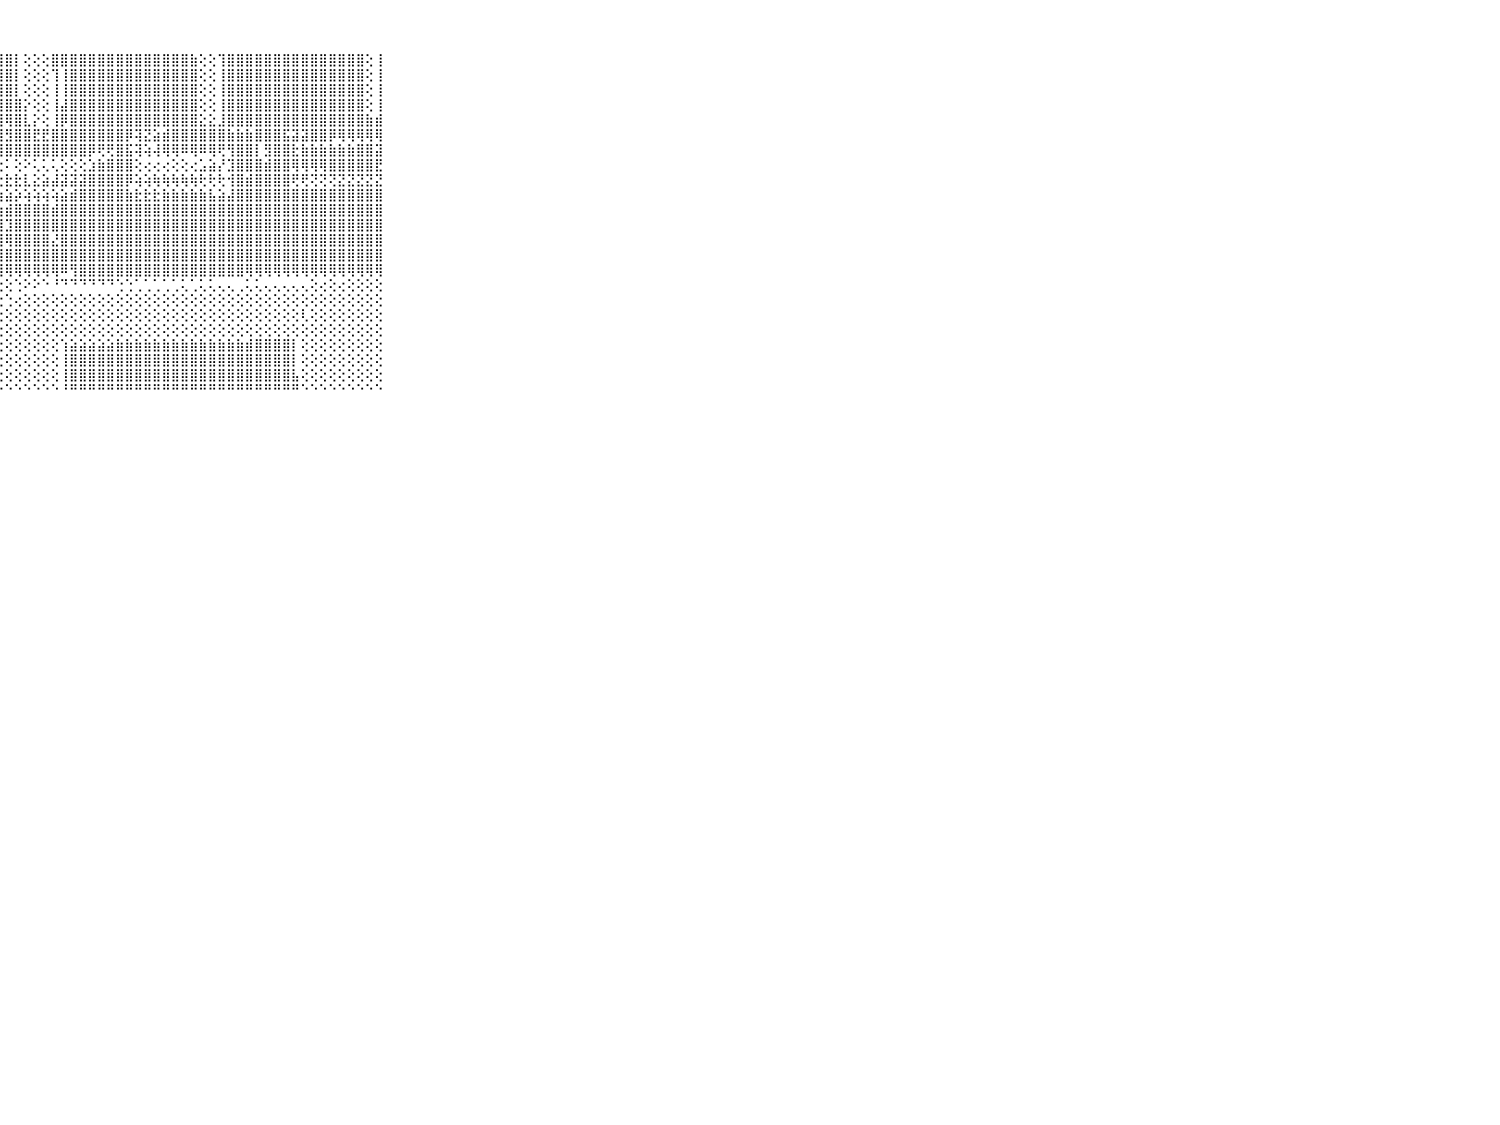

⠀⠀⠀⠀⠀⠀⠀⠀⠀⠀⠀⢕⡕⢕⢕⢕⣿⣿⣿⣿⣿⣿⣿⣿⣿⣿⣿⣿⣿⡇⢕⢕⢕⣿⣿⣿⣿⣿⣿⣿⣿⣿⣿⣿⣿⣿⣿⣿⣷⢕⢕⢹⣿⣿⣿⣿⣿⣿⣿⣿⣿⣿⣿⣿⣿⣿⣿⢕⢸⠀⠀⠀⠀⠀⠀⠀⠀⠀⠀⠀⠀
⠀⠀⠀⠀⠀⠀⠀⠀⠀⠀⠀⢸⡇⢕⢕⢕⢸⣿⣿⣿⣿⣿⣿⣿⣿⣿⣿⣿⣿⡇⢕⢕⢕⢹⢸⣿⣿⣿⣿⣿⣿⣿⣿⣿⣿⣿⣿⣿⣿⢕⢕⢸⣿⣿⣿⣿⣿⣿⣿⣿⣿⣿⣿⣿⣿⣿⣿⢕⢸⠀⠀⠀⠀⠀⠀⠀⠀⠀⠀⠀⠀
⠀⠀⠀⠀⠀⠀⠀⠀⠀⠀⠀⢸⣿⢕⢕⢕⢸⣿⣿⣿⣿⣿⣿⣿⣿⣿⣿⣿⣿⡇⢕⢕⢕⢸⢸⣿⣿⣿⣿⣿⣿⣿⣿⣿⣿⣿⣿⣿⣿⢕⢕⢸⣿⣿⣿⣿⣿⣿⣿⣿⣿⣿⣿⣿⣿⣿⣿⢕⢸⠀⠀⠀⠀⠀⠀⠀⠀⠀⠀⠀⠀
⠀⠀⠀⠀⠀⠀⠀⠀⠀⠀⠀⢸⣿⡕⢕⢕⢸⣿⣿⣿⣿⣿⣿⣿⣿⣿⣿⣿⣿⣿⡕⢕⢕⢸⣼⣿⣿⣿⣿⣿⣿⣿⣿⣿⣿⣿⣿⣿⣿⢕⢕⢸⣿⣿⣿⣿⣿⣿⣿⣿⣿⣿⣿⣿⣿⣿⣿⢕⢸⠀⠀⠀⠀⠀⠀⠀⠀⠀⠀⠀⠀
⠀⠀⠀⠀⠀⠀⠀⠀⠀⠀⠀⣻⣿⡇⢜⣇⢕⣿⣿⣿⣿⣿⣿⣿⣿⣿⣿⣿⢿⣿⣇⡕⢕⢸⡿⣿⣿⣿⣿⣿⣿⣿⣿⣿⣿⣿⣿⣿⣿⣕⣕⣸⣿⣿⣿⣿⣿⣿⣿⣿⣿⣿⣿⣿⣿⣿⣿⣷⣾⠀⠀⠀⠀⠀⠀⠀⠀⠀⠀⠀⠀
⠀⠀⠀⠀⠀⠀⠀⠀⠀⠀⠀⢽⢿⢷⡼⢿⣷⢿⢿⢿⢿⡿⡿⡿⣿⣿⣿⣿⣻⣿⣿⣟⣟⣿⣿⣿⣿⣿⣿⣿⣿⡿⢽⣝⣵⣾⣿⣿⣿⣿⣿⣿⣷⣷⣷⣿⣿⣿⣯⣽⣽⣿⣿⡿⢿⢿⢿⢿⢿⠀⠀⠀⠀⠀⠀⠀⠀⠀⠀⠀⠀
⠀⠀⠀⠀⠀⠀⠀⠀⠀⠀⠀⣾⣾⣿⣿⣿⣿⣿⣿⣿⣿⣿⣿⣿⣿⣿⣿⣿⣿⣿⣿⣿⣿⣿⣿⣿⣿⡿⢟⢟⣿⣯⢽⢵⢼⢿⢿⠿⢿⠿⢿⢟⢻⣿⣿⡇⣻⣿⣿⣗⣷⣷⣷⣷⣷⣷⣿⣿⣽⠀⠀⠀⠀⠀⠀⠀⠀⠀⠀⠀⠀
⠀⠀⠀⠀⠀⠀⠀⠀⠀⠀⠀⠙⠙⠙⢙⣙⣙⣝⡙⢙⢙⢍⢝⢝⢍⢕⢅⢕⠅⢕⠕⢅⢅⢅⢕⢕⢕⣱⣷⣿⣿⣿⢕⢔⢔⢔⢕⢕⢔⣡⣵⡜⣹⣿⣿⣿⣾⣿⣿⢿⢿⢿⢿⣿⣿⣿⣿⣿⣟⠀⠀⠀⠀⠀⠀⠀⠀⠀⠀⠀⠀
⠀⠀⠀⠀⠀⠀⠀⠀⠀⠀⠀⢔⢔⣵⣿⣿⣿⣿⣿⣷⣷⣕⣗⣗⣟⣟⣗⣗⣗⣗⣇⣕⣵⣼⣽⣽⣽⣿⣿⣿⣿⡿⢵⢵⢷⢷⢷⢷⢷⢗⢗⢗⢺⣿⣾⣿⣿⣿⣿⢟⢟⢝⢝⢝⣝⣝⣝⣝⣝⠀⠀⠀⠀⠀⠀⠀⠀⠀⠀⠀⠀
⠀⠀⠀⠀⠀⠀⠀⠀⠀⠀⠀⢑⢕⣾⣿⣿⣿⣿⣿⣿⣿⣿⣝⣝⣝⣝⣝⣱⣵⡵⢵⢵⢵⢵⣵⣾⣿⣿⣿⣿⣿⣷⣗⣗⣗⣷⣷⣷⣷⣷⣧⣵⣼⣿⣿⣿⣿⣿⣿⣿⣿⣿⣿⣿⣿⣿⣿⣿⣿⠀⠀⠀⠀⠀⠀⠀⠀⠀⠀⠀⠀
⠀⠀⠀⠀⠀⠀⠀⠀⠀⠀⠀⣷⣾⣿⣿⣿⣿⣿⣿⣿⣿⣿⣿⣿⣿⣿⣿⣷⣾⣿⣿⣿⣿⣾⣿⣿⣿⣿⣿⣿⣿⣿⣿⣿⣿⣿⣿⣿⣿⣿⣿⣿⣿⣿⣿⣿⣿⣿⣿⣿⣿⣿⣿⣿⣿⣿⣿⣿⣿⠀⠀⠀⠀⠀⠀⠀⠀⠀⠀⠀⠀
⠀⠀⠀⠀⠀⠀⠀⠀⠀⠀⠀⣿⣿⣿⣿⣿⣿⣿⣿⣿⣿⣿⣿⣿⣿⣿⣿⣿⣹⣿⣿⣿⣿⣿⣿⣿⣿⣿⣿⣿⣿⣿⣿⣿⣿⣿⣿⣿⣿⣿⣿⣿⣿⣿⣿⣿⣿⣿⣿⣿⣿⣿⣿⣿⣿⣿⣿⣿⣿⠀⠀⠀⠀⠀⠀⠀⠀⠀⠀⠀⠀
⠀⠀⠀⠀⠀⠀⠀⠀⠀⠀⠀⣿⣿⣿⣿⣿⣿⣿⣿⣿⣿⣿⣿⣿⣿⣿⣿⣿⢿⣿⣿⣿⣿⣜⣿⣿⣿⣿⣿⣿⣿⣿⣿⣿⣿⣿⣿⣿⣿⣿⣿⣿⣿⣿⣿⣿⣿⣿⣿⣿⣿⣿⣿⣿⣿⣿⣿⣿⣿⠀⠀⠀⠀⠀⠀⠀⠀⠀⠀⠀⠀
⠀⠀⠀⠀⠀⠀⠀⠀⠀⠀⠀⣿⣿⣿⣿⣿⣿⣿⣿⣿⣿⣿⣿⣿⣿⣿⣿⣿⣿⣿⣿⣿⣿⣿⣿⣿⣿⣿⣿⣿⣿⣿⣿⣿⣿⣿⣿⣿⣿⣿⣿⣿⣿⣿⣿⣿⣿⣿⣿⣿⣿⣿⣿⣿⣿⣿⣿⣿⣿⠀⠀⠀⠀⠀⠀⠀⠀⠀⠀⠀⠀
⠀⠀⠀⠀⠀⠀⠀⠀⠀⠀⠀⣿⣿⣿⣿⣿⣿⣿⣿⣿⣿⣿⣿⣿⣿⣿⢿⢿⢿⢿⢿⢿⢿⢿⠿⢻⣿⣿⣿⣿⣿⣿⣿⣿⣿⣿⣿⣿⣿⣿⣿⣿⣿⣿⢿⢿⢿⢿⢿⢿⢿⢿⢿⢿⢿⢿⢿⢿⢿⠀⠀⠀⠀⠀⠀⠀⠀⠀⠀⠀⠀
⠀⠀⠀⠀⠀⠀⠀⠀⠀⠀⠀⢿⢿⠿⢿⠿⢿⠿⢿⢿⢟⣟⣟⣟⢟⢗⢗⢕⢕⢑⠕⠕⠑⠘⠙⠙⠙⠙⠙⠙⢑⢑⢁⢁⢁⢁⢁⢅⢁⢅⢅⢄⢄⢀⢅⢅⢄⢄⢄⢄⢄⢕⢔⢕⢔⢕⢕⢕⢕⠀⠀⠀⠀⠀⠀⠀⠀⠀⠀⠀⠀
⠀⠀⠀⠀⠀⠀⠀⠀⠀⠀⠀⢀⢄⢄⢅⢕⢕⢕⢗⢔⢕⢔⢔⢕⢕⢕⢕⢕⢑⢔⢕⢕⢕⢕⢕⢕⢕⢕⢕⢕⢕⢕⢕⢕⢕⢕⢕⢕⢕⢕⢕⢕⢕⢕⢕⢕⢕⢕⢕⢕⢕⢕⢕⢕⢕⢕⢕⢕⢕⠀⠀⠀⠀⠀⠀⠀⠀⠀⠀⠀⠀
⠀⠀⠀⠀⠀⠀⠀⠀⠀⠀⠀⠀⢕⢕⢕⢕⢕⢕⢕⢕⢕⢕⢕⢕⢕⢕⢕⢕⢕⢕⢕⢕⢕⢕⢕⢕⢕⢕⢕⢕⢕⢕⢕⢕⢕⢕⢕⢕⢕⢕⢕⢕⢕⢕⢕⢕⢕⢕⢕⢕⢇⢕⢕⢕⢕⢕⢕⢕⢕⠀⠀⠀⠀⠀⠀⠀⠀⠀⠀⠀⠀
⠀⠀⠀⠀⠀⠀⠀⠀⠀⠀⠀⢕⢕⢕⢕⢕⢕⢕⢕⢕⢕⢕⢕⢕⢕⢕⢕⢕⢕⢕⢕⢕⢕⢕⢕⢕⢕⢕⢕⢕⢕⢕⢕⢕⢕⢕⢕⢕⢕⢕⢕⢕⢕⢕⢕⢕⢕⢕⢕⢕⢕⢕⢕⢕⢕⢕⢕⢕⢕⠀⠀⠀⠀⠀⠀⠀⠀⠀⠀⠀⠀
⠀⠀⠀⠀⠀⠀⠀⠀⠀⠀⠀⢕⢕⢕⢕⣕⣕⣕⣕⣕⣝⣝⡕⢕⢕⢕⢕⢕⢕⢕⢕⢕⢕⢕⢱⣵⣵⣵⣵⣵⣷⣷⣷⣷⣷⣷⣷⣷⣷⣷⣷⣷⣷⣷⣾⣿⣿⣿⣿⡇⢕⢕⢕⢕⢕⢕⢕⢕⢕⠀⠀⠀⠀⠀⠀⠀⠀⠀⠀⠀⠀
⠀⠀⠀⠀⠀⠀⠀⠀⠀⠀⠀⣿⣿⣿⣿⣿⣿⣿⣿⣿⣿⣿⡇⢕⢕⢕⢕⢕⢕⢕⢕⢕⢕⢕⢸⣿⣿⣿⣿⣿⣿⣿⣿⣿⣿⣿⣿⣿⣿⣿⣿⣿⣿⣿⣿⣿⣿⣿⣿⡇⢕⢕⢕⢕⢕⢕⢕⢕⢕⠀⠀⠀⠀⠀⠀⠀⠀⠀⠀⠀⠀
⠀⠀⠀⠀⠀⠀⠀⠀⠀⠀⠀⣿⣿⣿⣿⣿⣿⣿⣿⣿⣿⣿⡇⢕⢕⢕⢕⢕⢕⢕⢕⢕⢕⢕⢸⣿⣿⣿⣿⣿⣿⣿⣿⣿⣿⣿⣿⣿⣿⣿⣿⣿⣿⣿⣿⣿⣿⣿⣿⣧⢕⢕⢕⢕⢕⢕⢕⢕⢕⠀⠀⠀⠀⠀⠀⠀⠀⠀⠀⠀⠀
⠀⠀⠀⠀⠀⠀⠀⠀⠀⠀⠀⠛⠛⠛⠛⠛⠛⠛⠛⠛⠛⠛⠃⠑⠑⠑⠑⠑⠑⠑⠑⠑⠑⠑⠘⠛⠛⠛⠛⠛⠛⠛⠛⠛⠛⠛⠛⠛⠛⠛⠛⠛⠛⠛⠛⠛⠛⠛⠛⠛⠑⠑⠑⠑⠑⠑⠑⠑⠑⠀⠀⠀⠀⠀⠀⠀⠀⠀⠀⠀⠀